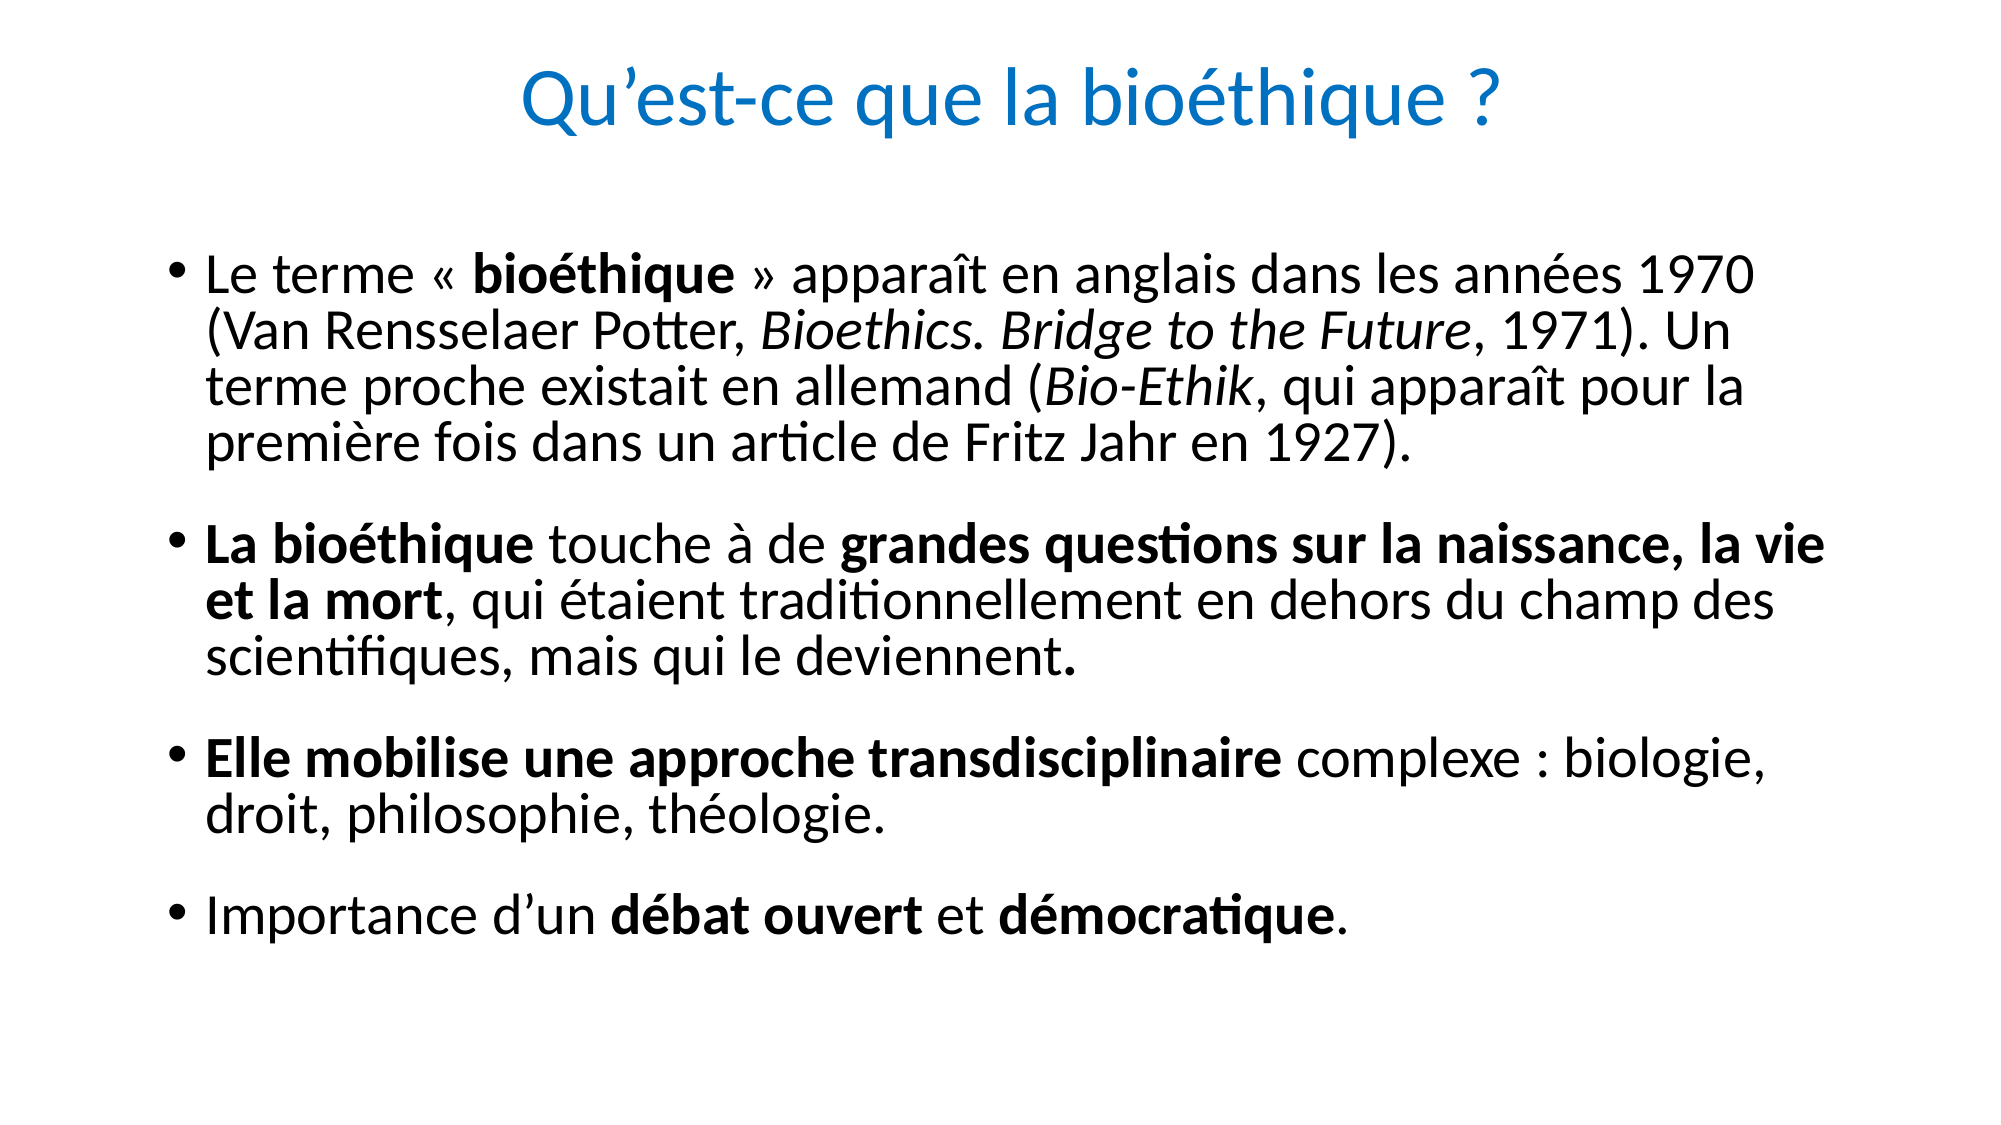

Qu’est-ce que la bioéthique ?
Le terme « bioéthique » apparaît en anglais dans les années 1970 (Van Rensselaer Potter, Bioethics. Bridge to the Future, 1971). Un terme proche existait en allemand (Bio-Ethik, qui apparaît pour la première fois dans un article de Fritz Jahr en 1927).
La bioéthique touche à de grandes questions sur la naissance, la vie et la mort, qui étaient traditionnellement en dehors du champ des scientifiques, mais qui le deviennent.
Elle mobilise une approche transdisciplinaire complexe : biologie, droit, philosophie, théologie.
Importance d’un débat ouvert et démocratique.